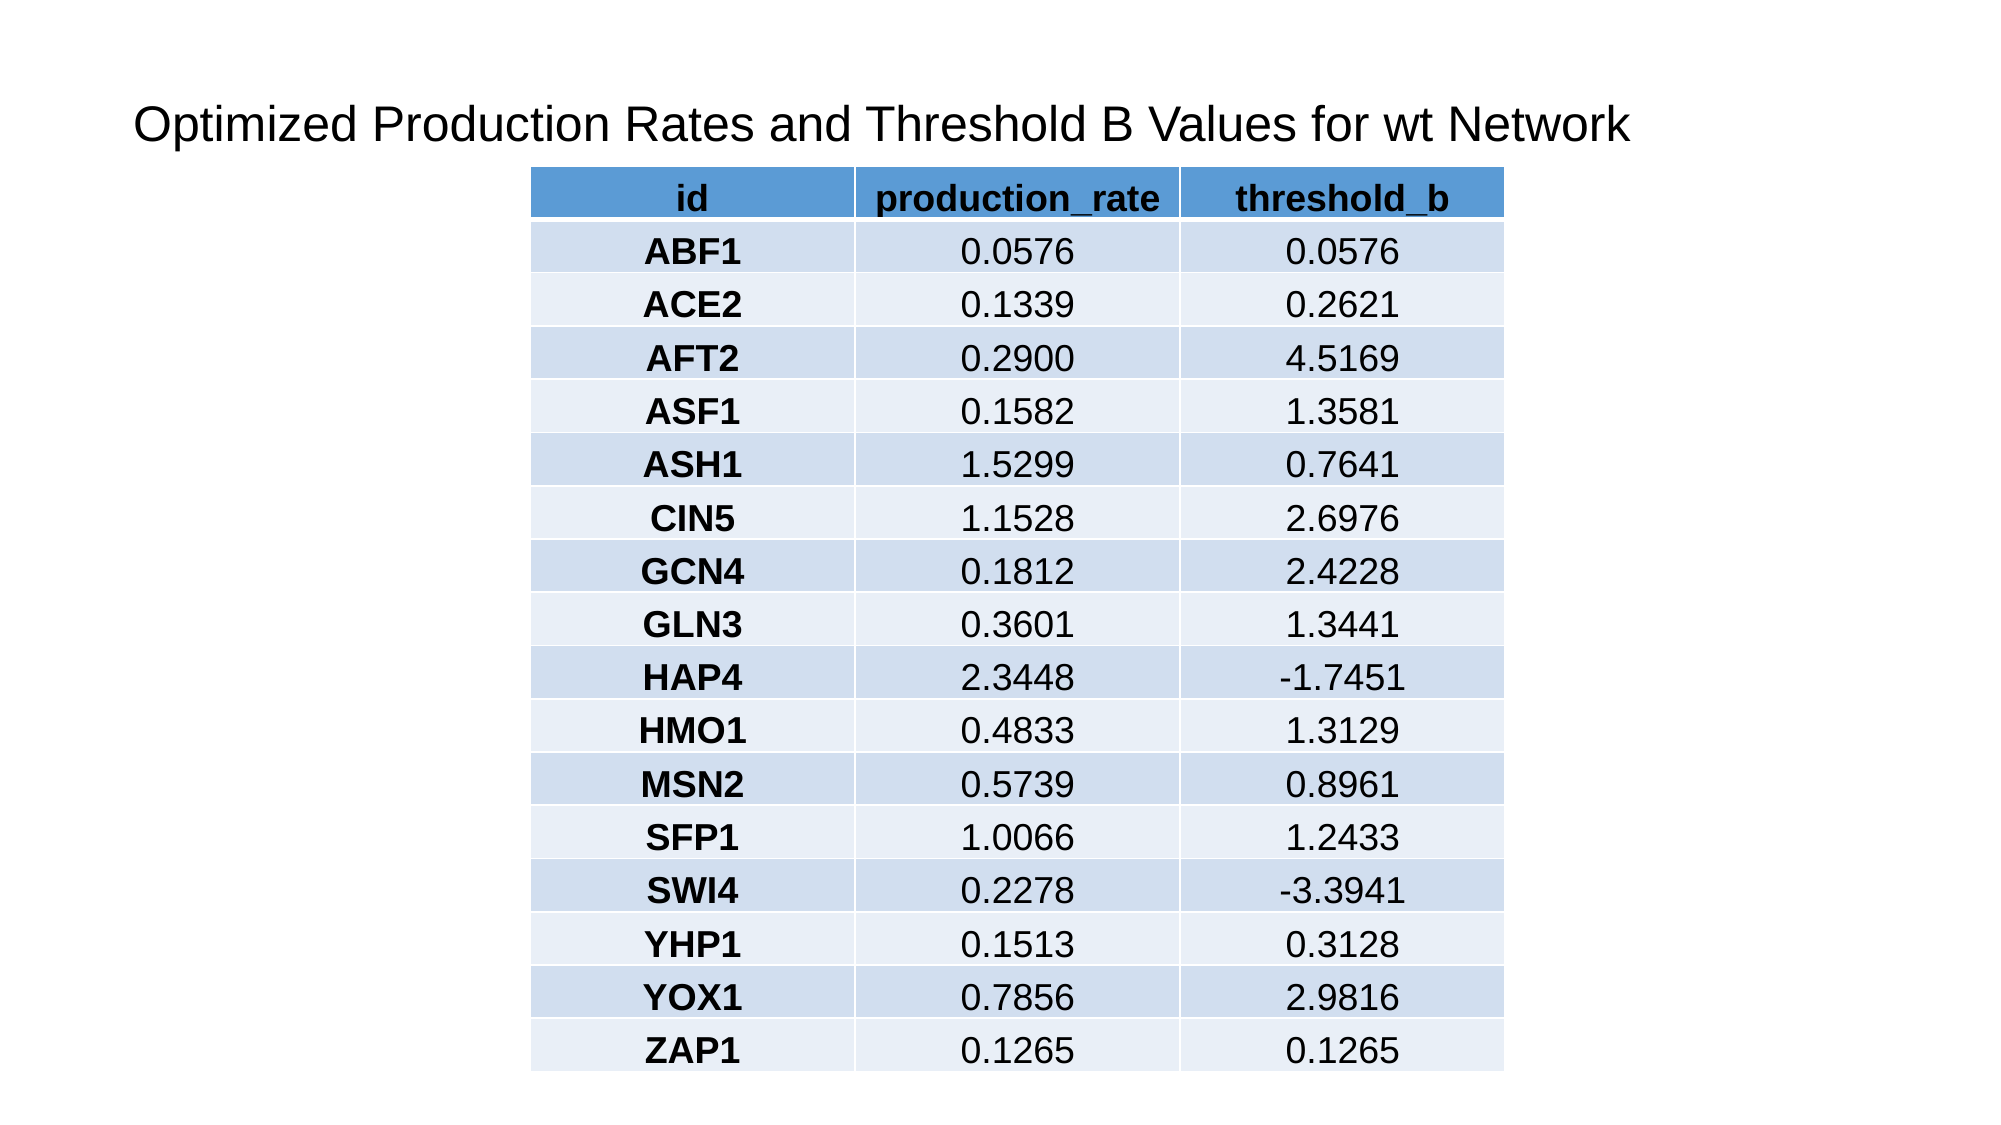

Optimized Production Rates and Threshold B Values for wt Network
| id | production\_rate | threshold\_b |
| --- | --- | --- |
| ABF1 | 0.0576 | 0.0576 |
| ACE2 | 0.1339 | 0.2621 |
| AFT2 | 0.2900 | 4.5169 |
| ASF1 | 0.1582 | 1.3581 |
| ASH1 | 1.5299 | 0.7641 |
| CIN5 | 1.1528 | 2.6976 |
| GCN4 | 0.1812 | 2.4228 |
| GLN3 | 0.3601 | 1.3441 |
| HAP4 | 2.3448 | -1.7451 |
| HMO1 | 0.4833 | 1.3129 |
| MSN2 | 0.5739 | 0.8961 |
| SFP1 | 1.0066 | 1.2433 |
| SWI4 | 0.2278 | -3.3941 |
| YHP1 | 0.1513 | 0.3128 |
| YOX1 | 0.7856 | 2.9816 |
| ZAP1 | 0.1265 | 0.1265 |